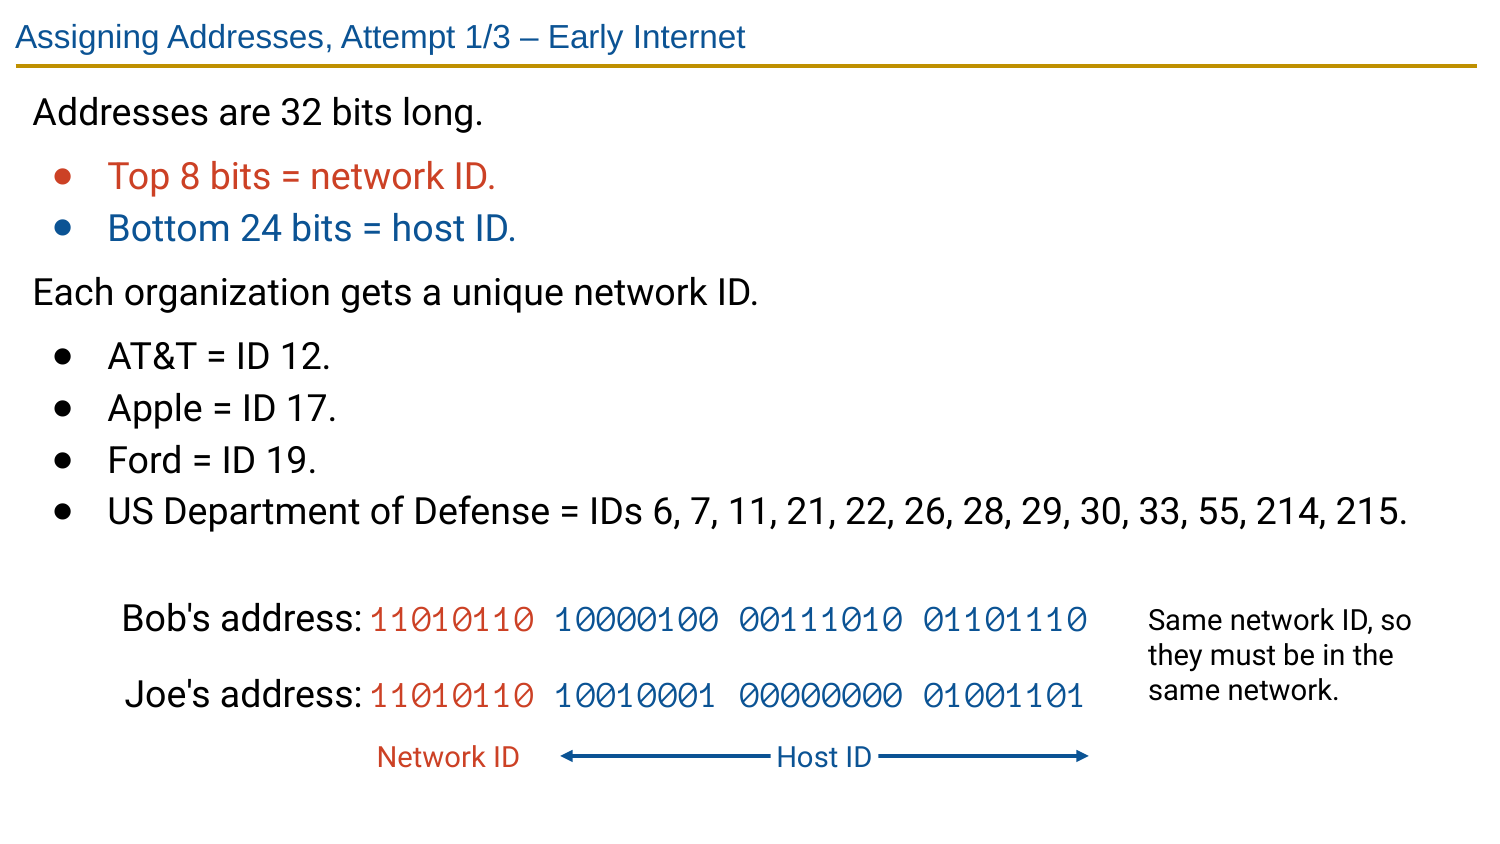

# Assigning Addresses, Attempt 1/3 – Early Internet
Addresses are 32 bits long.
Top 8 bits = network ID.
Bottom 24 bits = host ID.
Each organization gets a unique network ID.
AT&T = ID 12.
Apple = ID 17.
Ford = ID 19.
US Department of Defense = IDs 6, 7, 11, 21, 22, 26, 28, 29, 30, 33, 55, 214, 215.
Bob's address: 11010110 10000100 00111010 01101110
Same network ID, so they must be in the same network.
Joe's address: 11010110 10010001 00000000 01001101
Network ID
Host ID